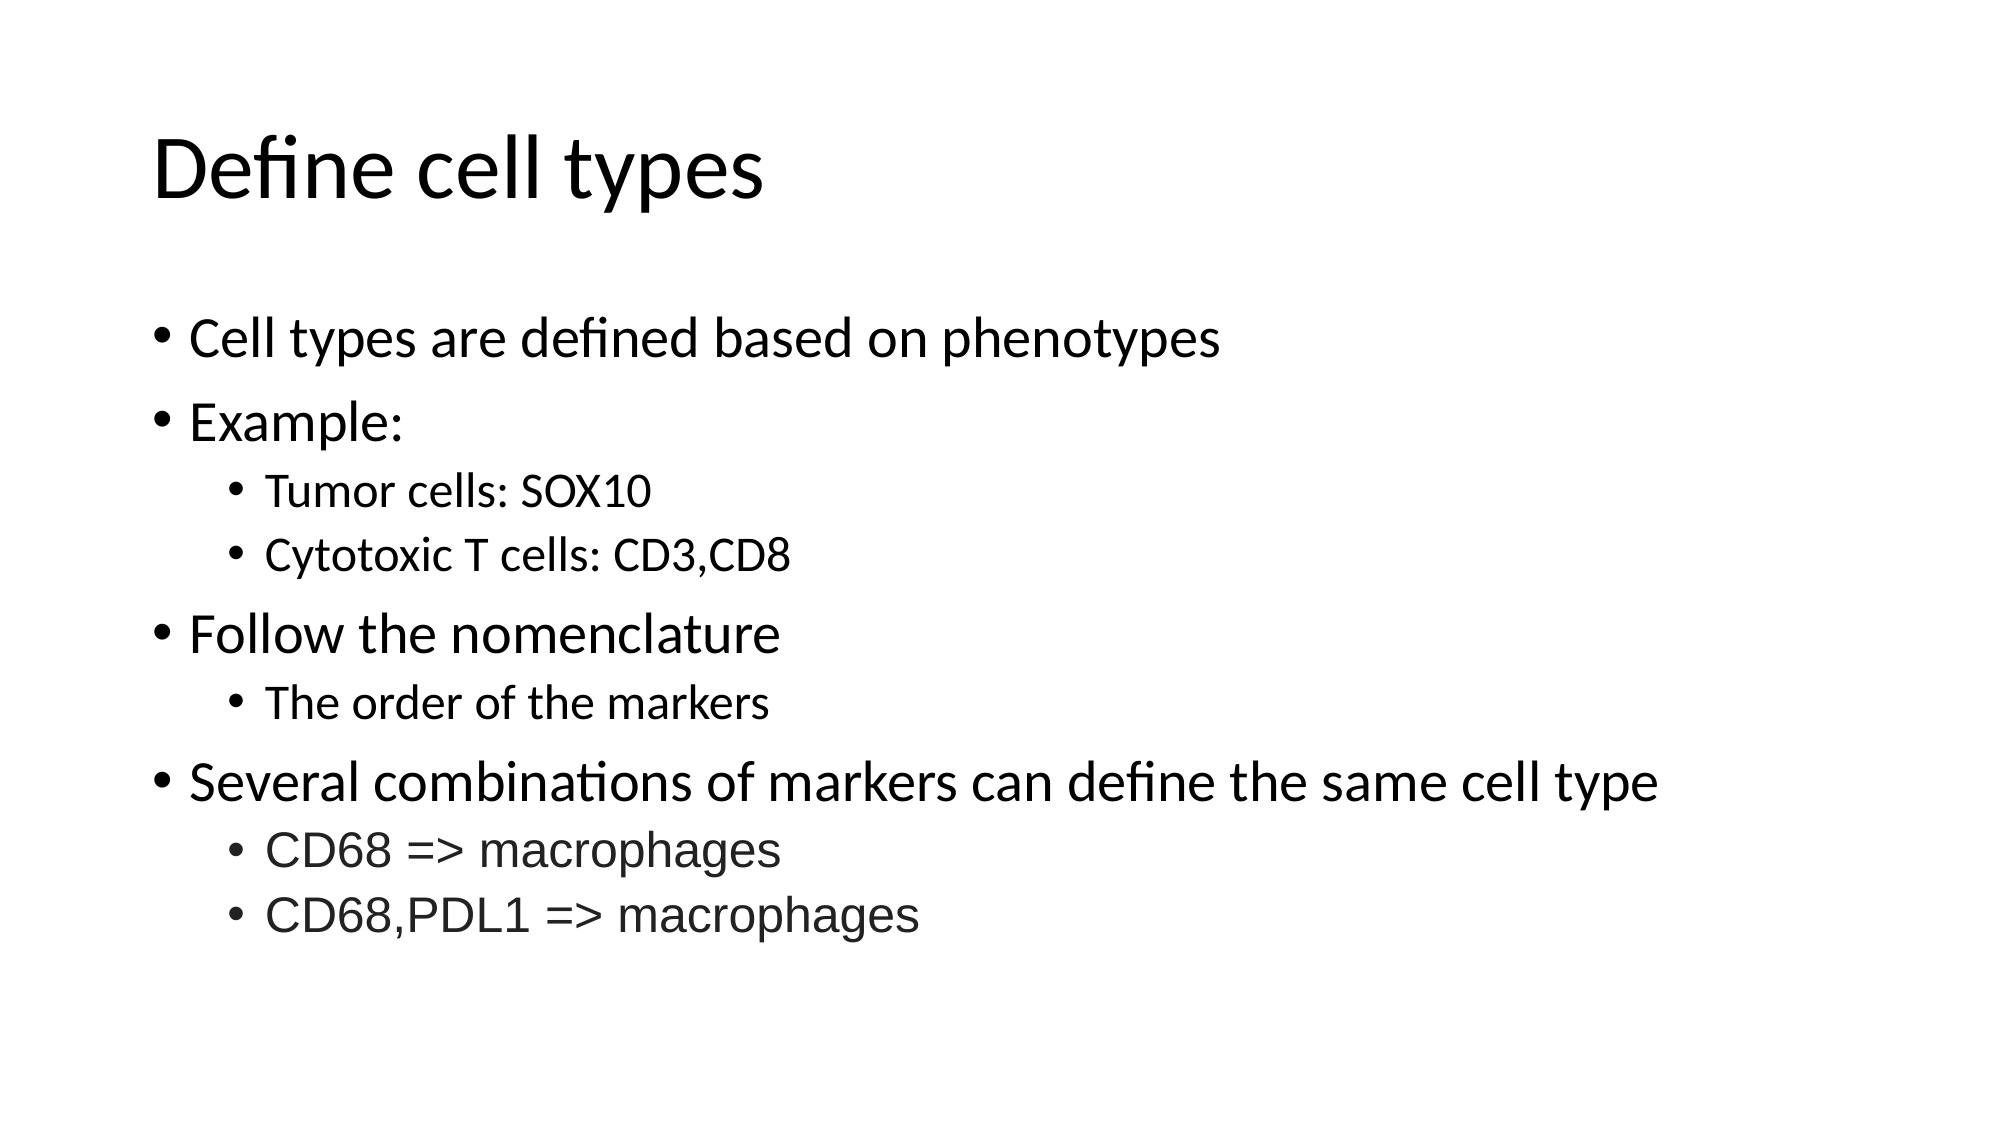

# Define cell types
Cell types are defined based on phenotypes
Example:
Tumor cells: SOX10
Cytotoxic T cells: CD3,CD8
Follow the nomenclature
The order of the markers
Several combinations of markers can define the same cell type
CD68 => macrophages
CD68,PDL1 => macrophages